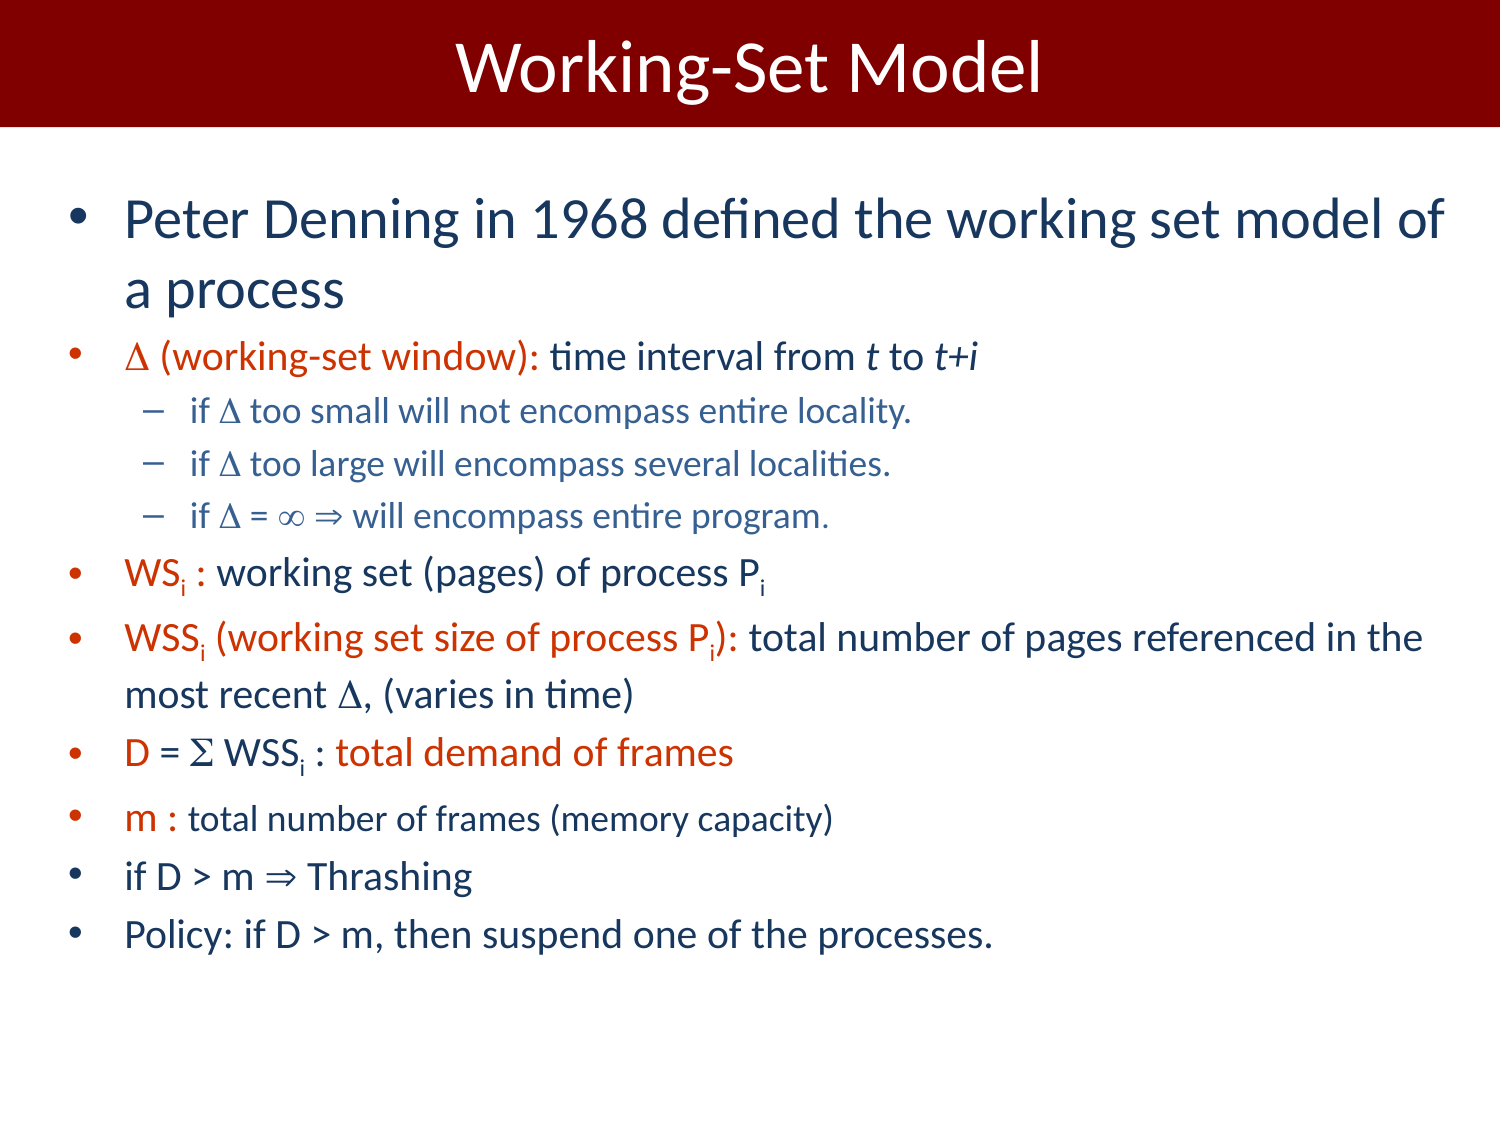

# Working-Set Model
Peter Denning in 1968 defined the working set model of a process
Δ (working-set window): time interval from t to t+i
if Δ too small will not encompass entire locality.
if Δ too large will encompass several localities.
if Δ = ∞ ⇒ will encompass entire program.
WSi : working set (pages) of process Pi
WSSi (working set size of process Pi): total number of pages referenced in the most recent Δ, (varies in time)
D = Σ WSSi : total demand of frames
m : total number of frames (memory capacity)
if D > m ⇒ Thrashing
Policy: if D > m, then suspend one of the processes.